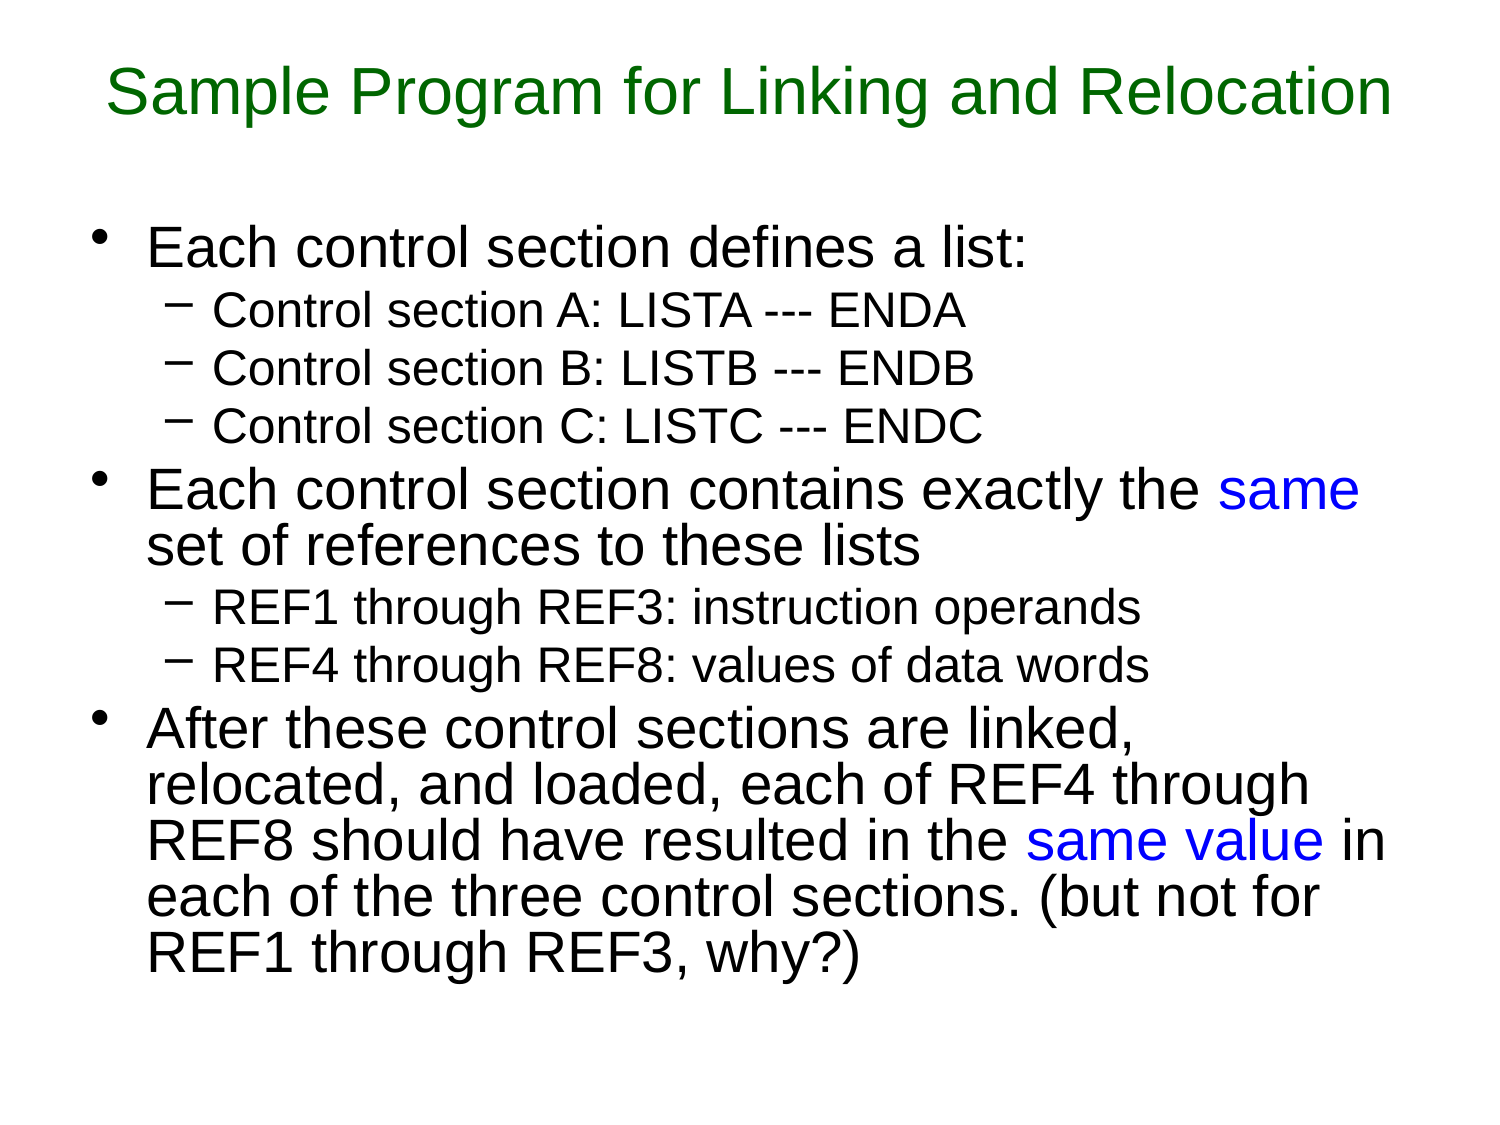

Sample Program for Linking and Relocation
Each control section defines a list:
Control section A: LISTA --- ENDA
Control section B: LISTB --- ENDB
Control section C: LISTC --- ENDC
Each control section contains exactly the same set of references to these lists
REF1 through REF3: instruction operands
REF4 through REF8: values of data words
After these control sections are linked, relocated, and loaded, each of REF4 through REF8 should have resulted in the same value in each of the three control sections. (but not for REF1 through REF3, why?)